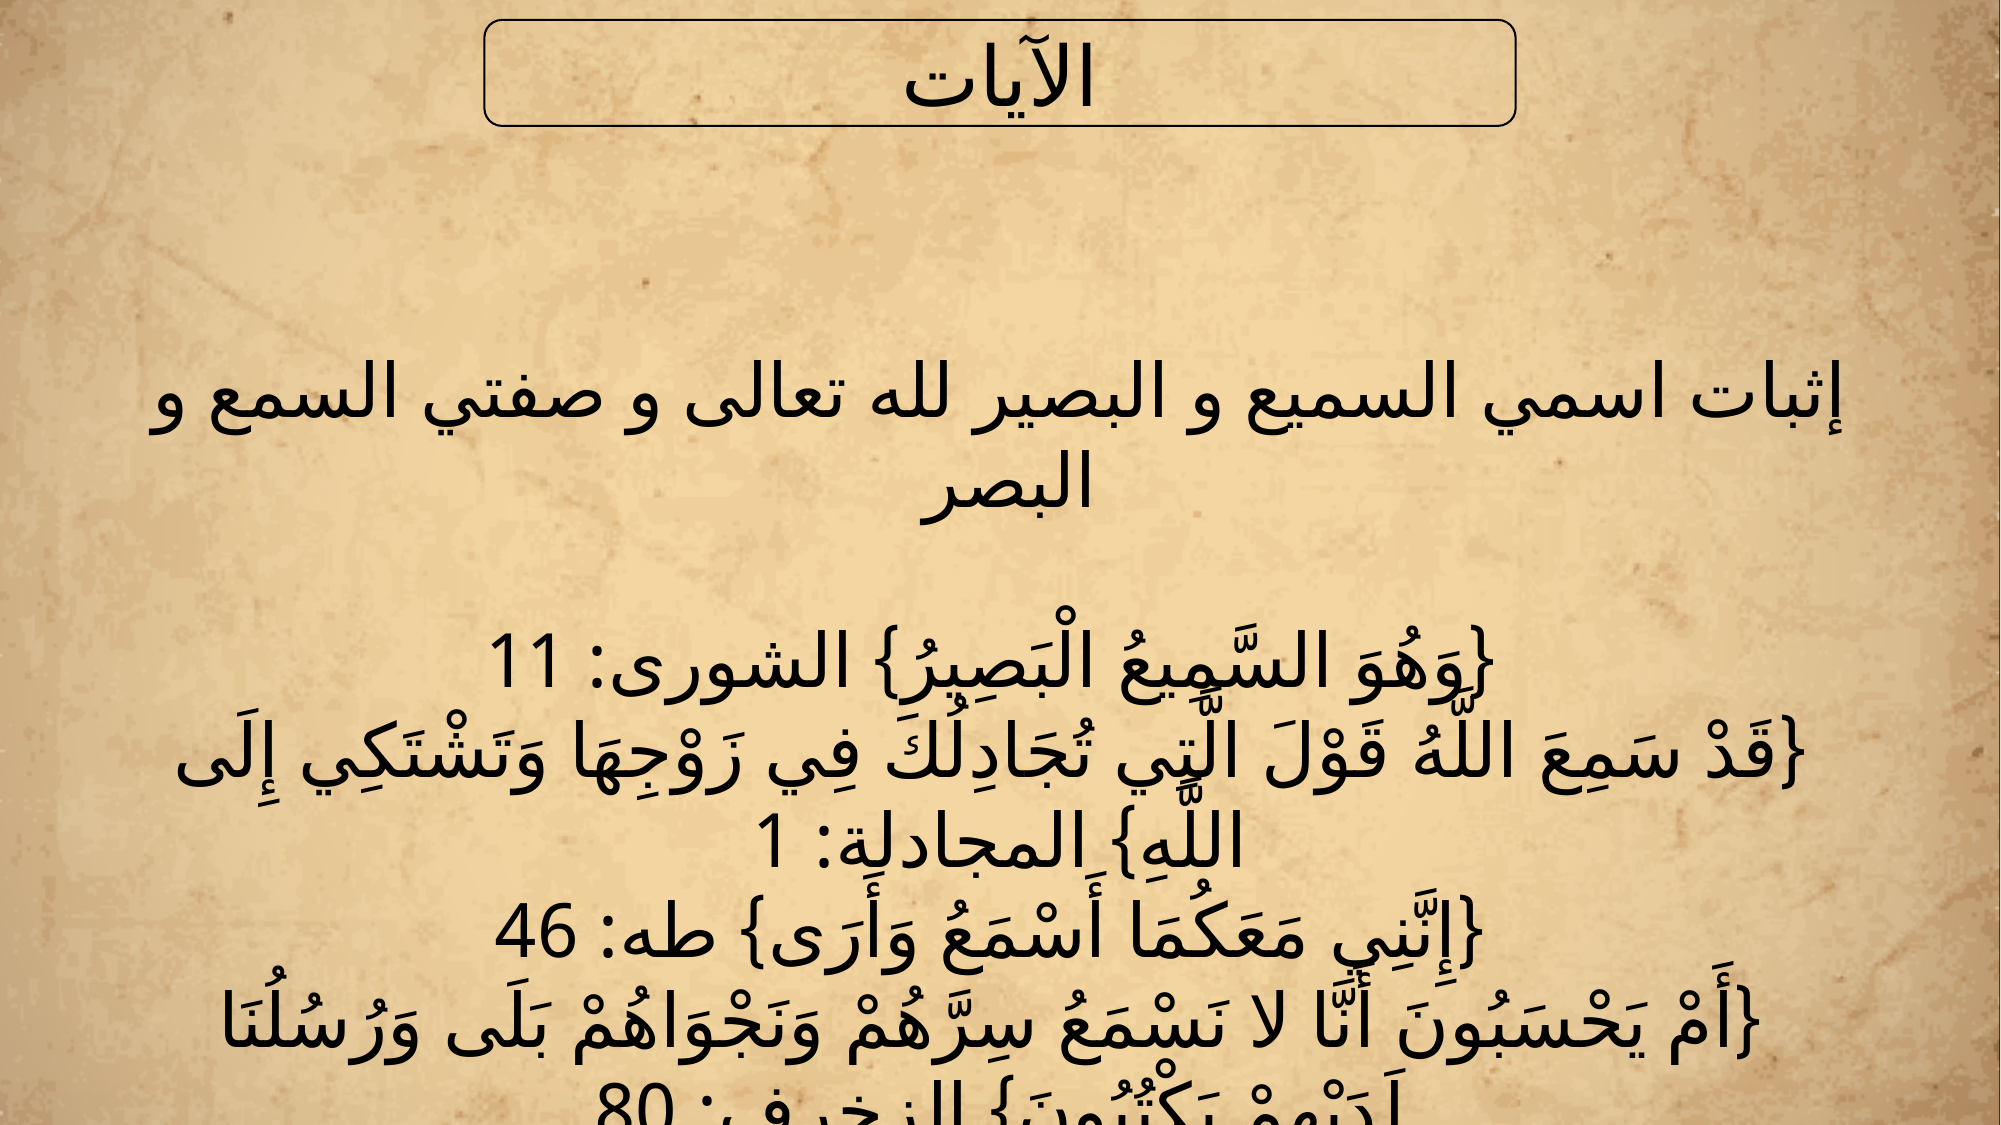

إثبات الأسماء و الصفات باعتبار ثبوتها
الآيات
ذاتية
فعلية
إثبات اسمي السميع و البصير لله تعالى و صفتي السمع و البصر

 {وَهُوَ السَّمِيعُ الْبَصِيرُ} الشورى: 11
 {قَدْ سَمِعَ اللَّهُ قَوْلَ الَّتِي تُجَادِلُكَ فِي زَوْجِهَا وَتَشْتَكِي إِلَى اللَّهِ} المجادلة: 1
 {إِنَّنِي مَعَكُمَا أَسْمَعُ وَأَرَى} طه: 46
 {أَمْ يَحْسَبُونَ أَنَّا لا نَسْمَعُ سِرَّهُمْ وَنَجْوَاهُمْ بَلَى وَرُسُلُنَا لَدَيْهِمْ يَكْتُبُونَ} الزخرف: 80
الأسماء و الصفات المنفية
الإستواء, المعية, المشيئة, المحبة, الرضى, البصر, الكلام  , المنادات, المجيء, الإتيان, النزول, العفو, الغضب, السخط, الكراهية, البغض, (المكر, المحال, الكيد-على سبيل المقابلة لا على الإطلاق-), المغفرة, الفرح, الضحك, العجب